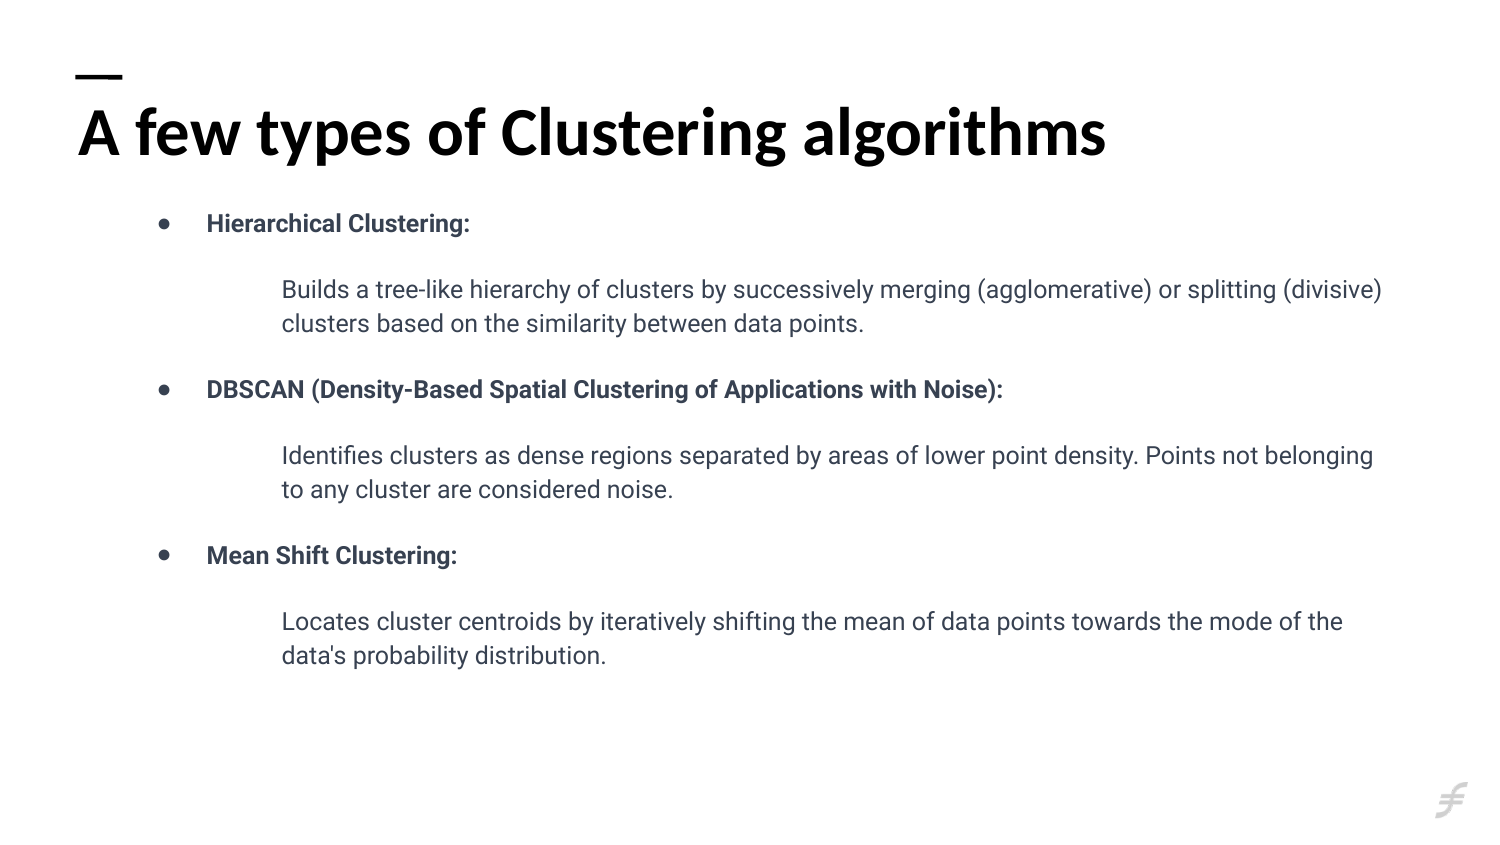

# A few types of Clustering algorithms
Hierarchical Clustering:
Builds a tree-like hierarchy of clusters by successively merging (agglomerative) or splitting (divisive) clusters based on the similarity between data points.
DBSCAN (Density-Based Spatial Clustering of Applications with Noise):
Identifies clusters as dense regions separated by areas of lower point density. Points not belonging to any cluster are considered noise.
Mean Shift Clustering:
Locates cluster centroids by iteratively shifting the mean of data points towards the mode of the    data's probability distribution.